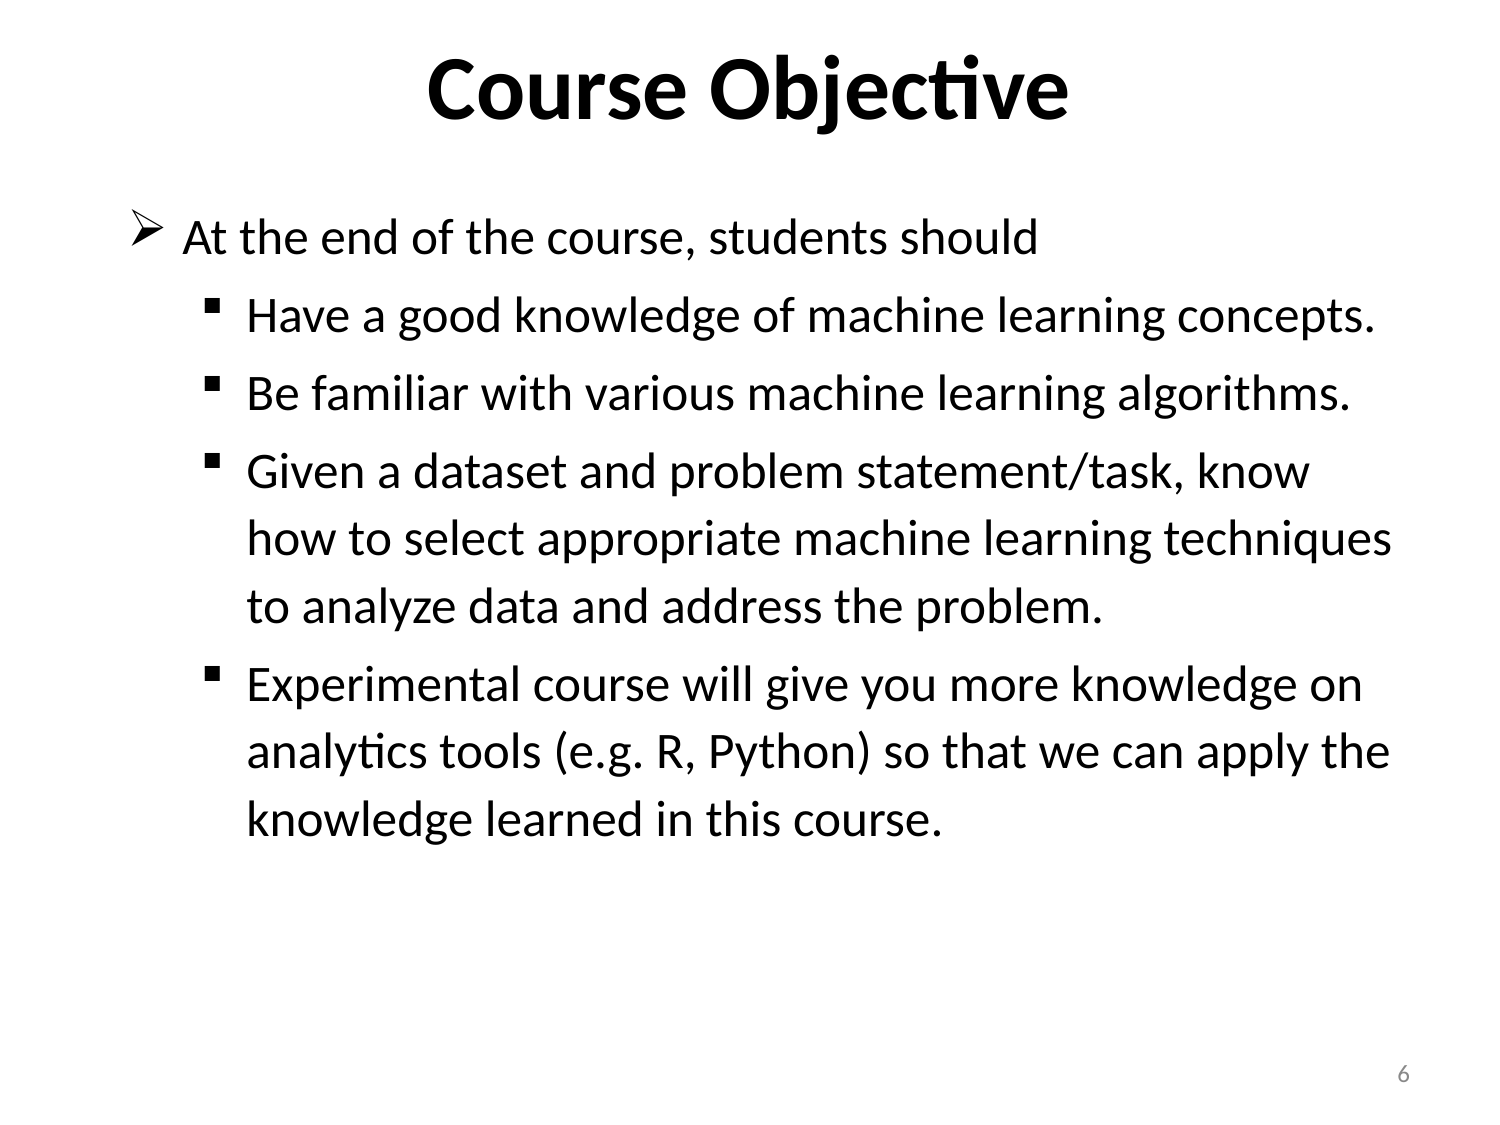

# Course Objective
At the end of the course, students should
Have a good knowledge of machine learning concepts.
Be familiar with various machine learning algorithms.
Given a dataset and problem statement/task, know how to select appropriate machine learning techniques to analyze data and address the problem.
Experimental course will give you more knowledge on analytics tools (e.g. R, Python) so that we can apply the knowledge learned in this course.
6